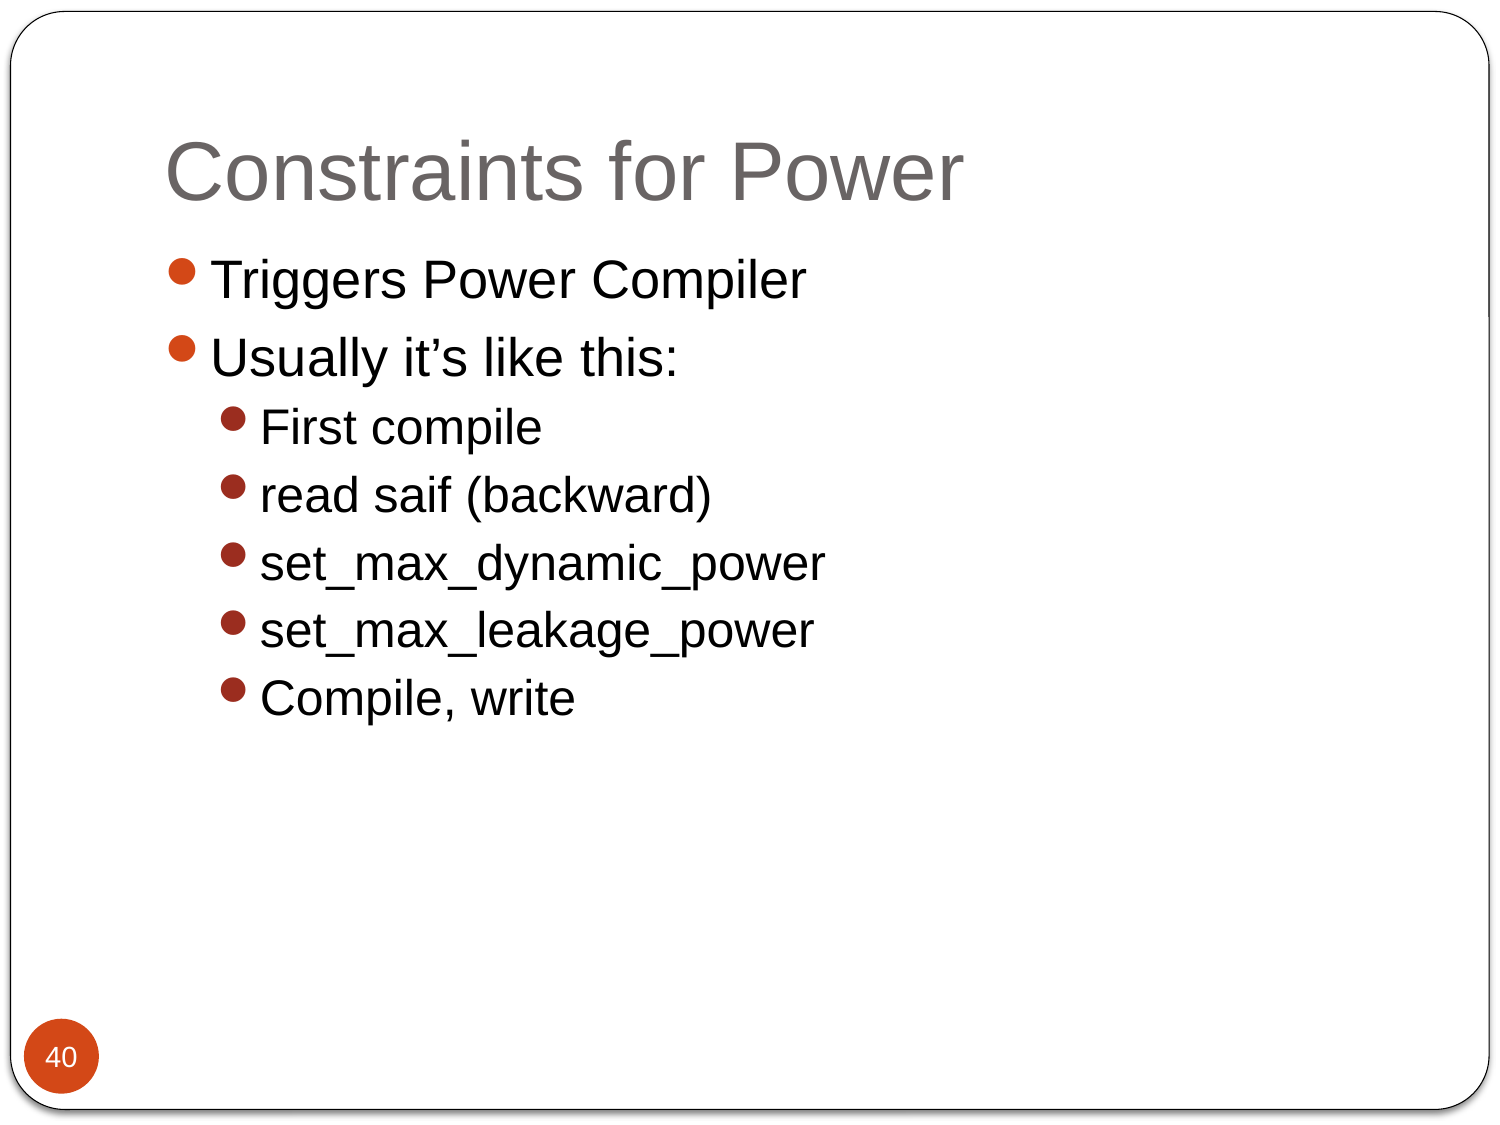

# Constraints for Power
Triggers Power Compiler
Usually it’s like this:
First compile
read saif (backward)
set_max_dynamic_power
set_max_leakage_power
Compile, write
40